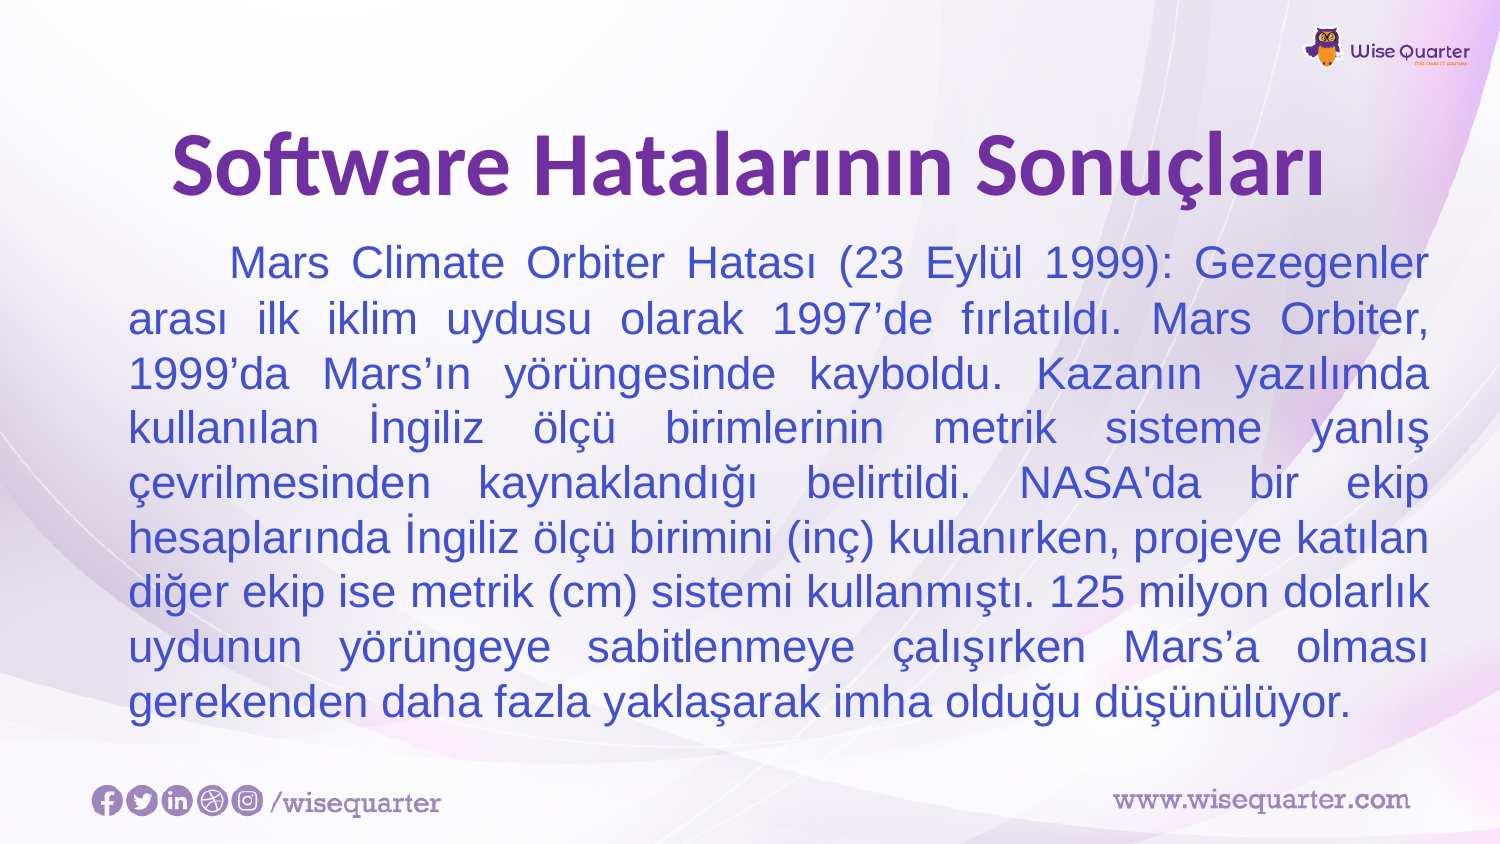

# Software Hatalarının Sonuçları
      Mars Climate Orbiter Hatası (23 Eylül 1999): Gezegenler arası ilk iklim uydusu olarak 1997’de fırlatıldı. Mars Orbiter, 1999’da Mars’ın yörüngesinde kayboldu. Kazanın yazılımda kullanılan İngiliz ölçü birimlerinin metrik sisteme yanlış çevrilmesinden kaynaklandığı belirtildi. NASA'da bir ekip hesaplarında İngiliz ölçü birimini (inç) kullanırken, projeye katılan diğer ekip ise metrik (cm) sistemi kullanmıştı. 125 milyon dolarlık uydunun yörüngeye sabitlenmeye çalışırken Mars’a olması gerekenden daha fazla yaklaşarak imha olduğu düşünülüyor.